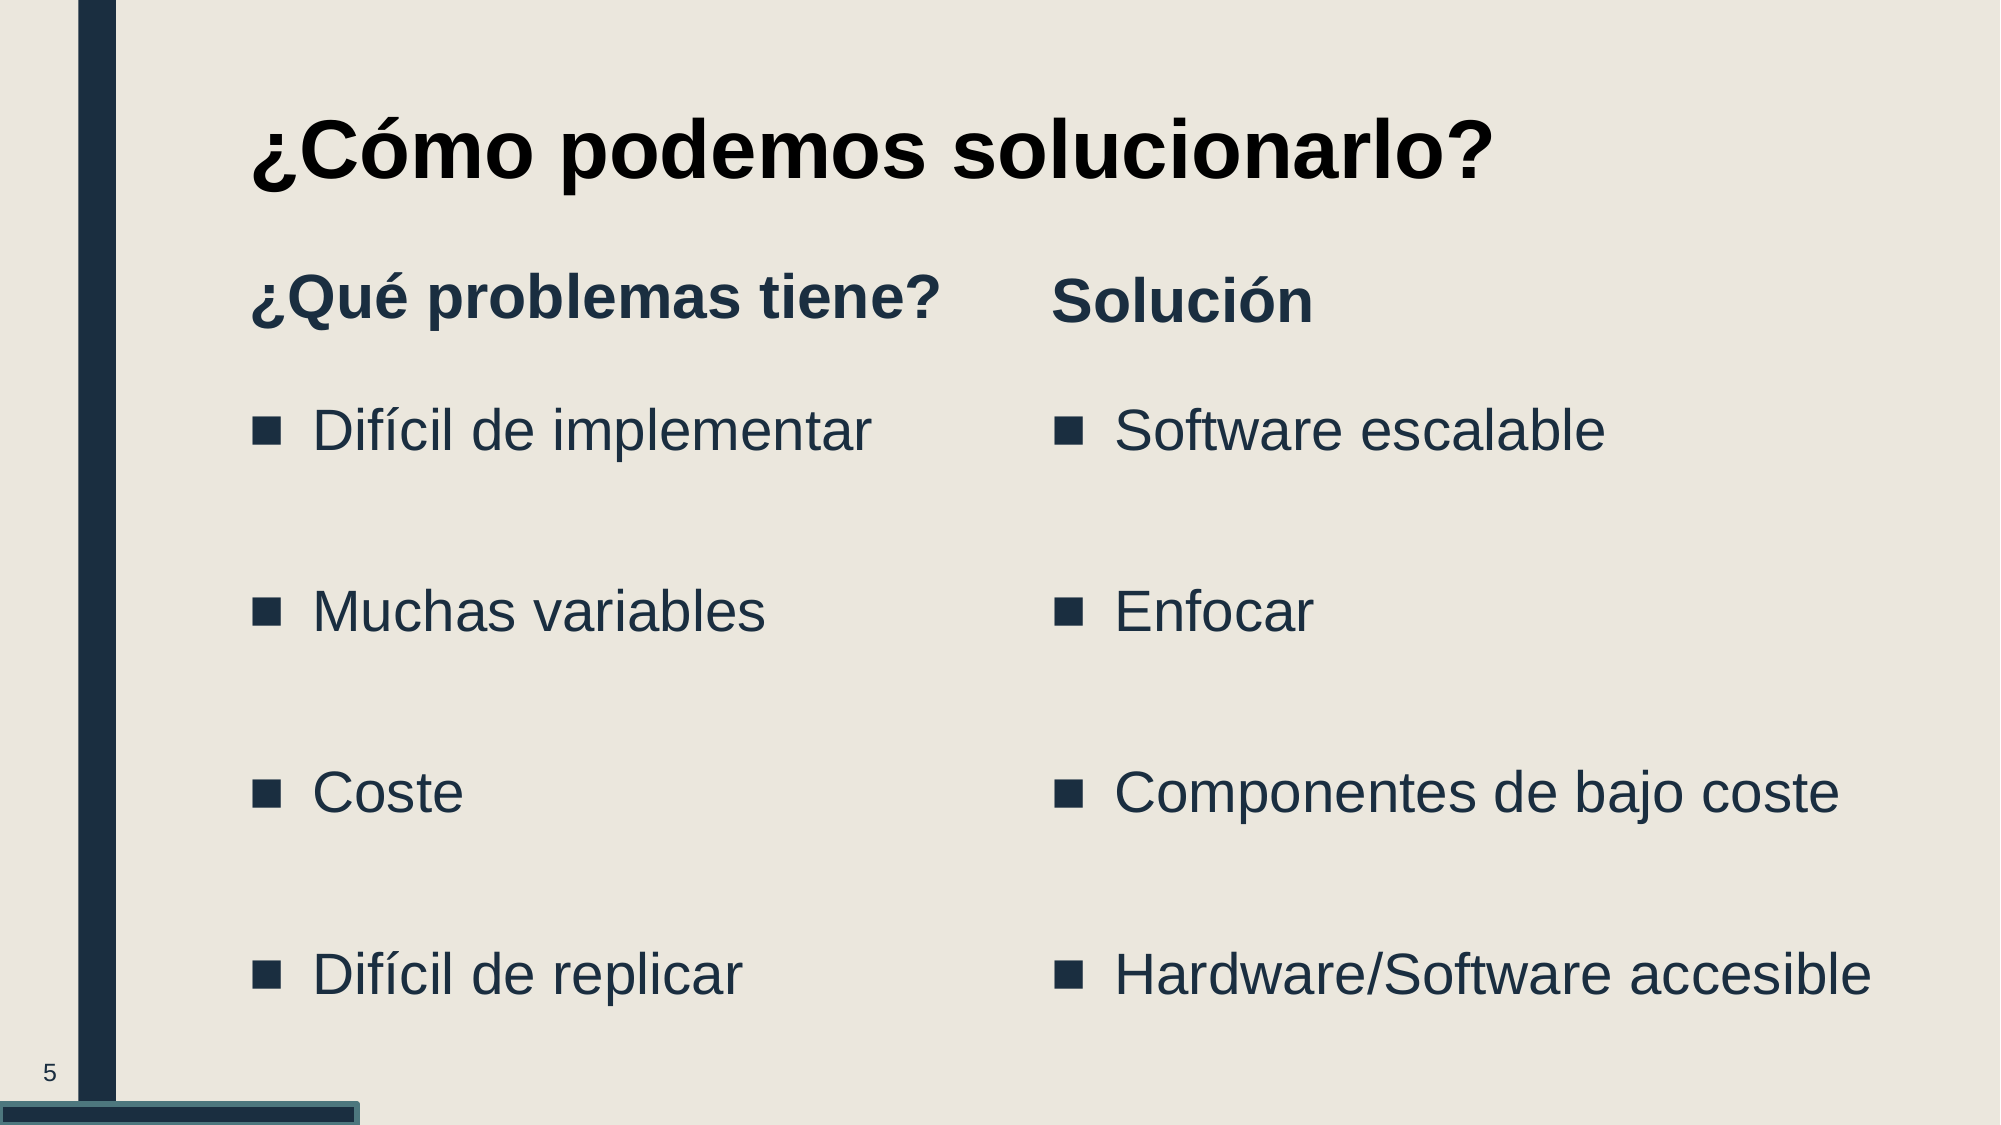

¿Cómo podemos solucionarlo?
¿Qué problemas tiene?
Solución
Difícil de implementar

Muchas variables

Coste

Difícil de replicar

Software escalable

Enfocar

Componentes de bajo coste

Hardware/Software accesible

5